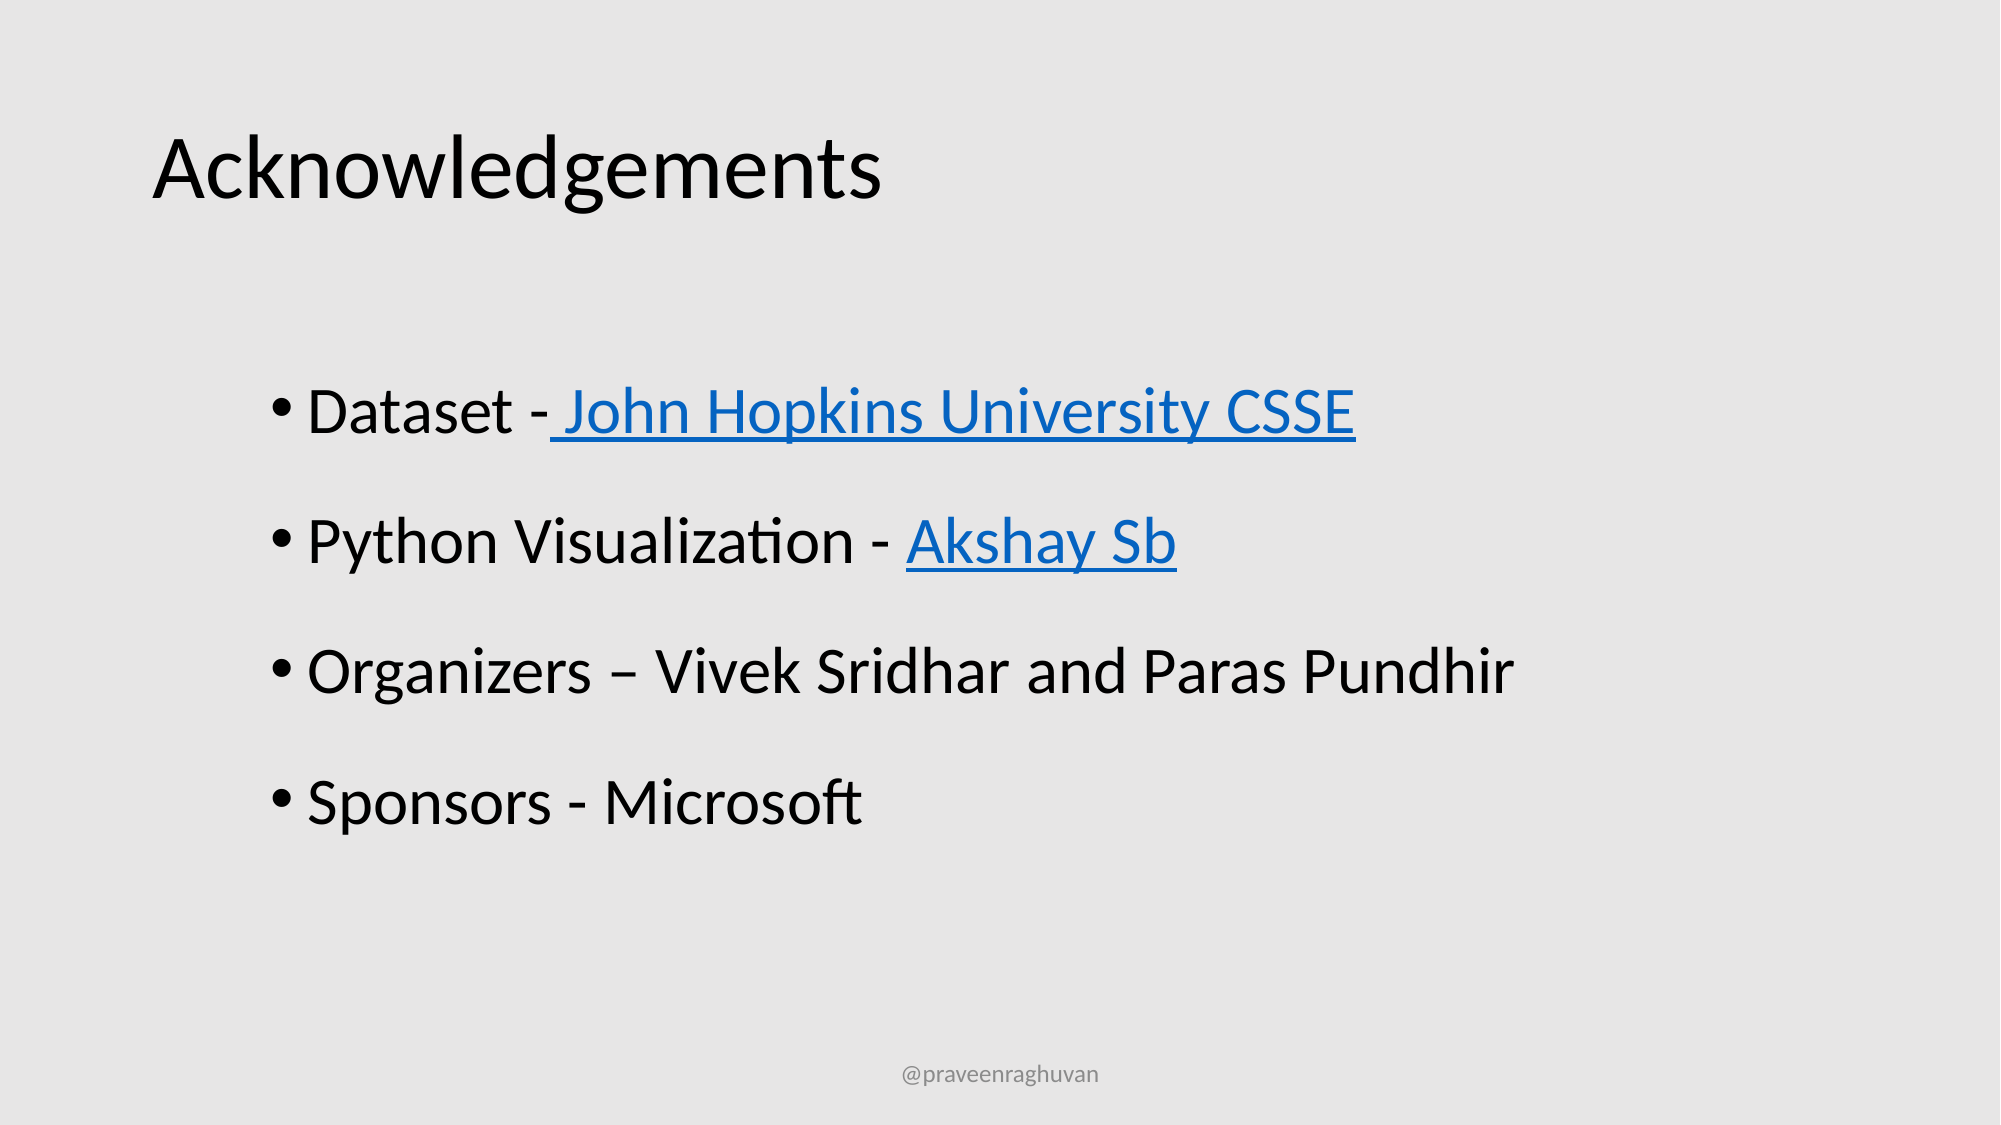

# Acknowledgements
Dataset - John Hopkins University CSSE
Python Visualization - Akshay Sb
Organizers – Vivek Sridhar and Paras Pundhir
Sponsors - Microsoft
@praveenraghuvan